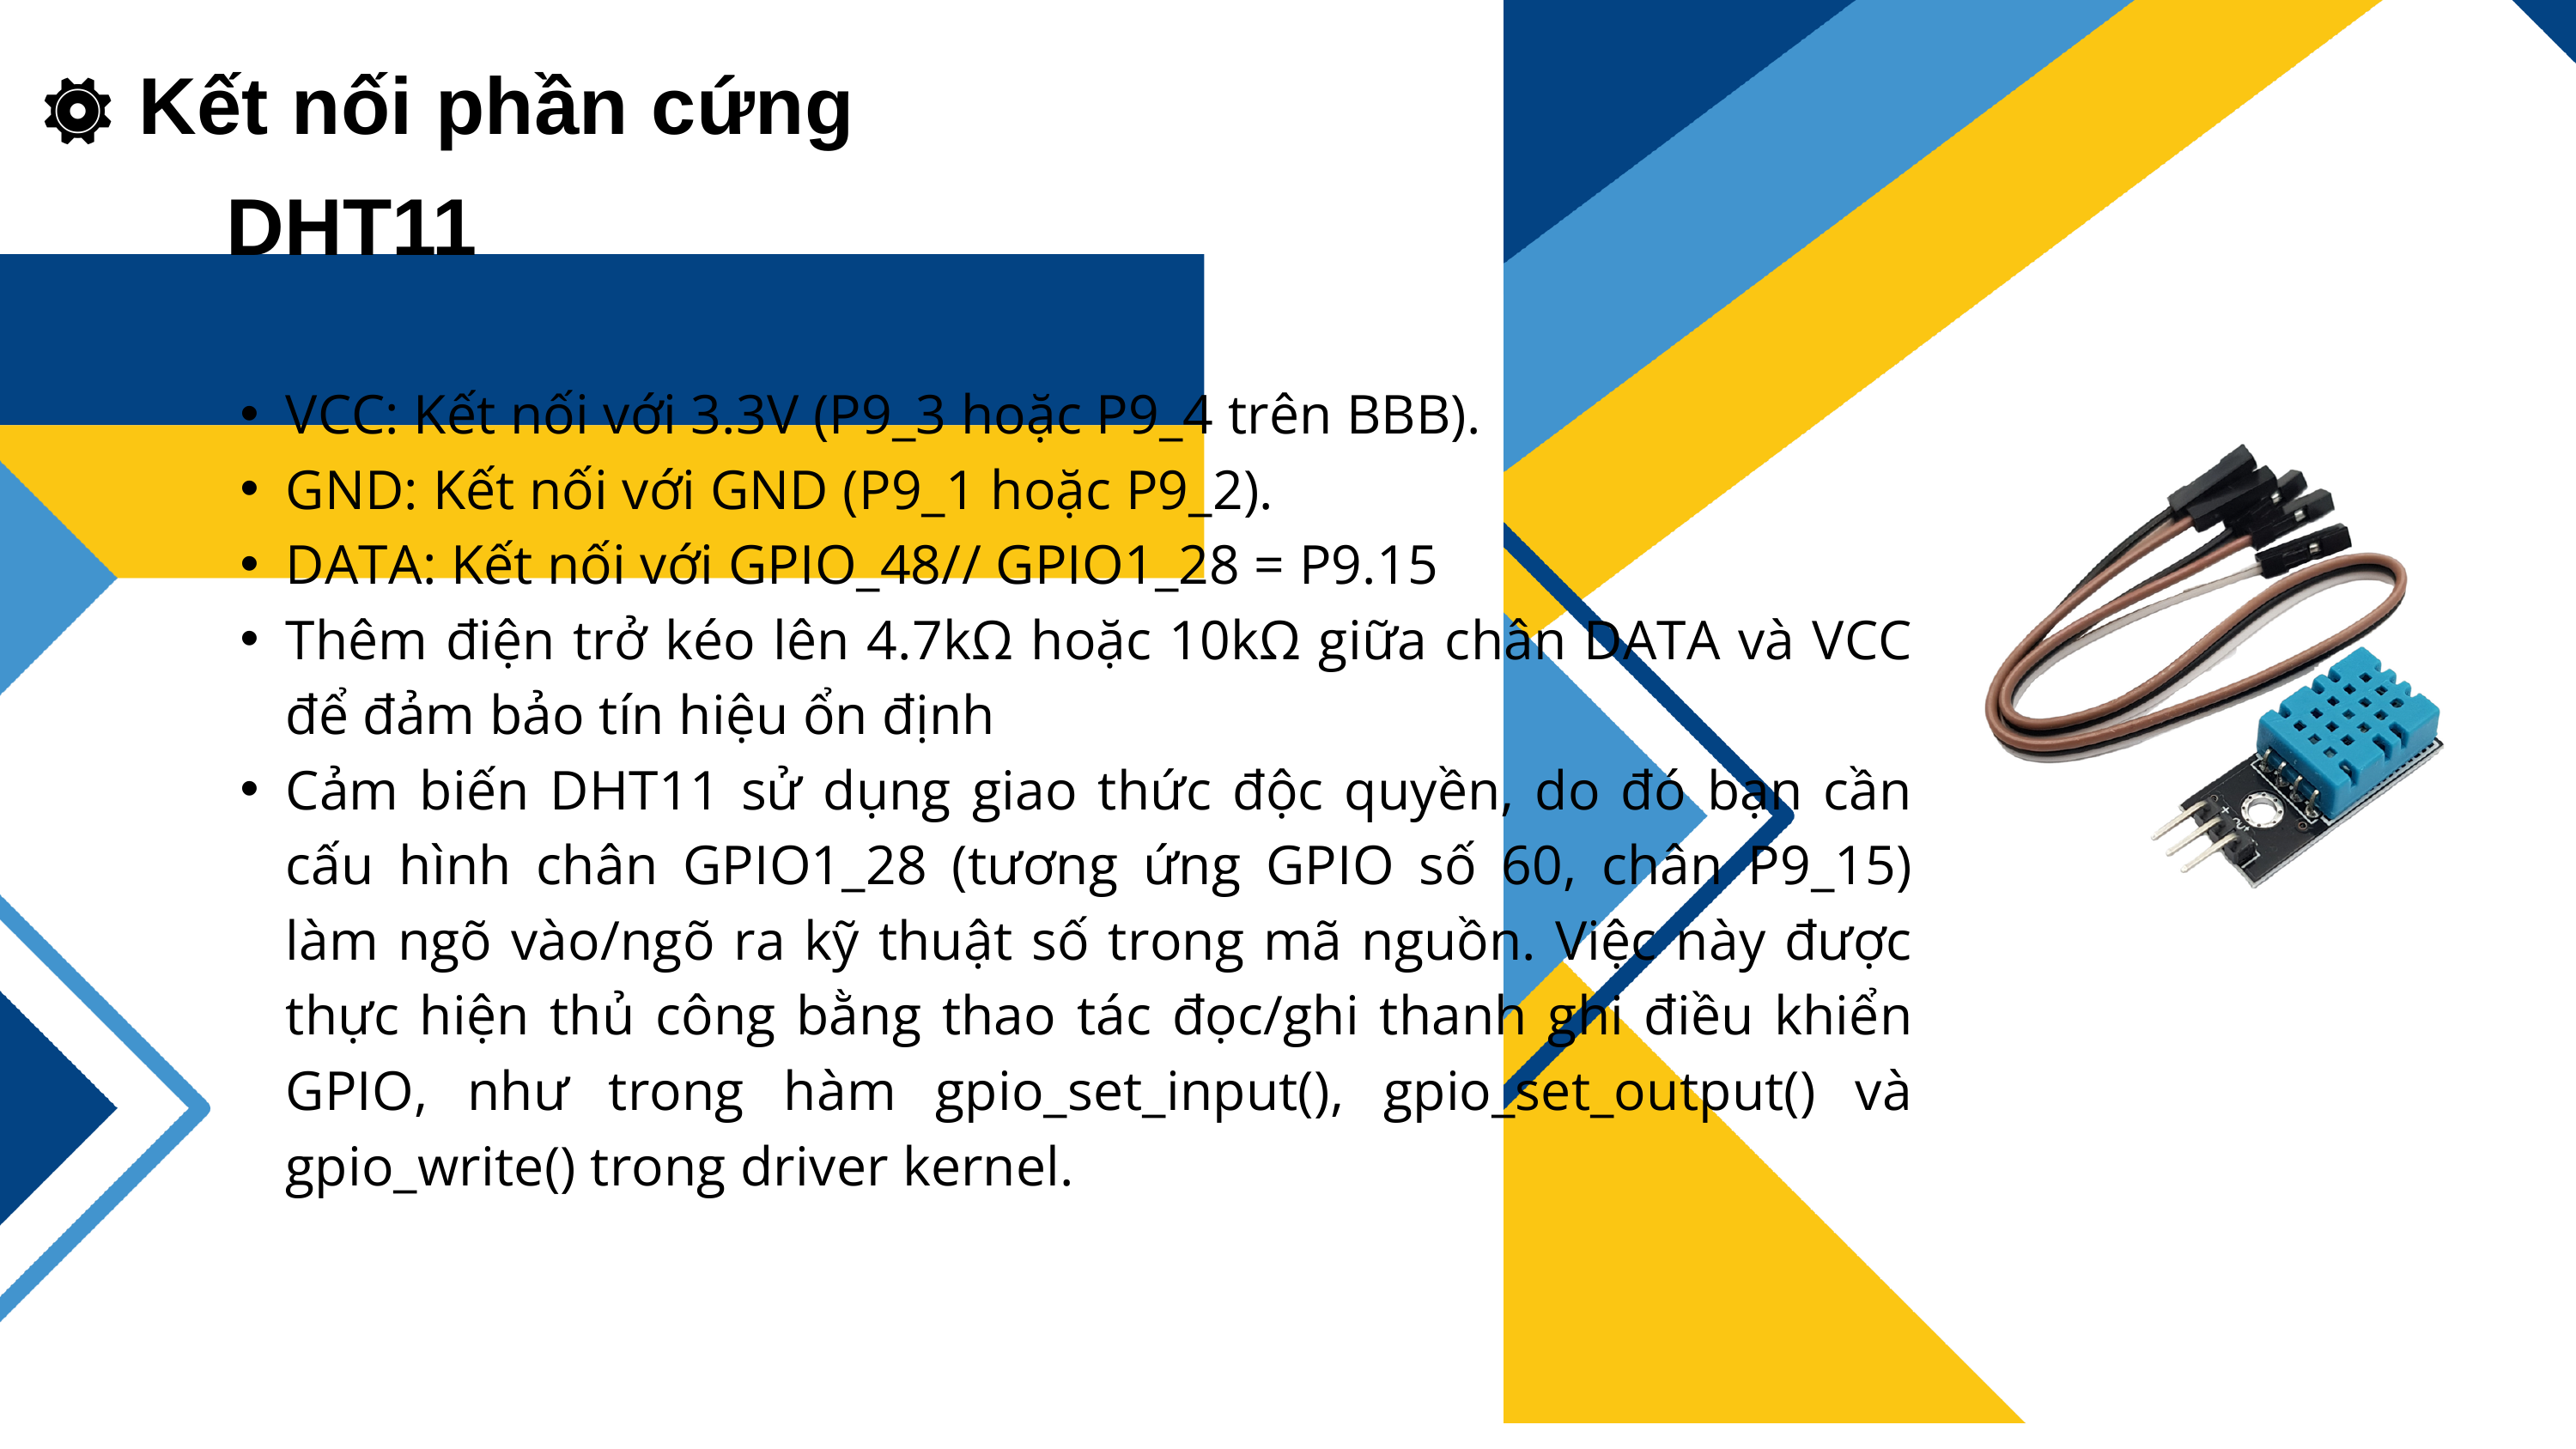

⚙️ Kết nối phần cứng

DHT11

VCC: Kết nối với 3.3V (P9_3 hoặc P9_4 trên BBB).
GND: Kết nối với GND (P9_1 hoặc P9_2).
DATA: Kết nối với GPIO_48// GPIO1_28 = P9.15
Thêm điện trở kéo lên 4.7kΩ hoặc 10kΩ giữa chân DATA và VCC để đảm bảo tín hiệu ổn định
Cảm biến DHT11 sử dụng giao thức độc quyền, do đó bạn cần cấu hình chân GPIO1_28 (tương ứng GPIO số 60, chân P9_15) làm ngõ vào/ngõ ra kỹ thuật số trong mã nguồn. Việc này được thực hiện thủ công bằng thao tác đọc/ghi thanh ghi điều khiển GPIO, như trong hàm gpio_set_input(), gpio_set_output() và gpio_write() trong driver kernel.